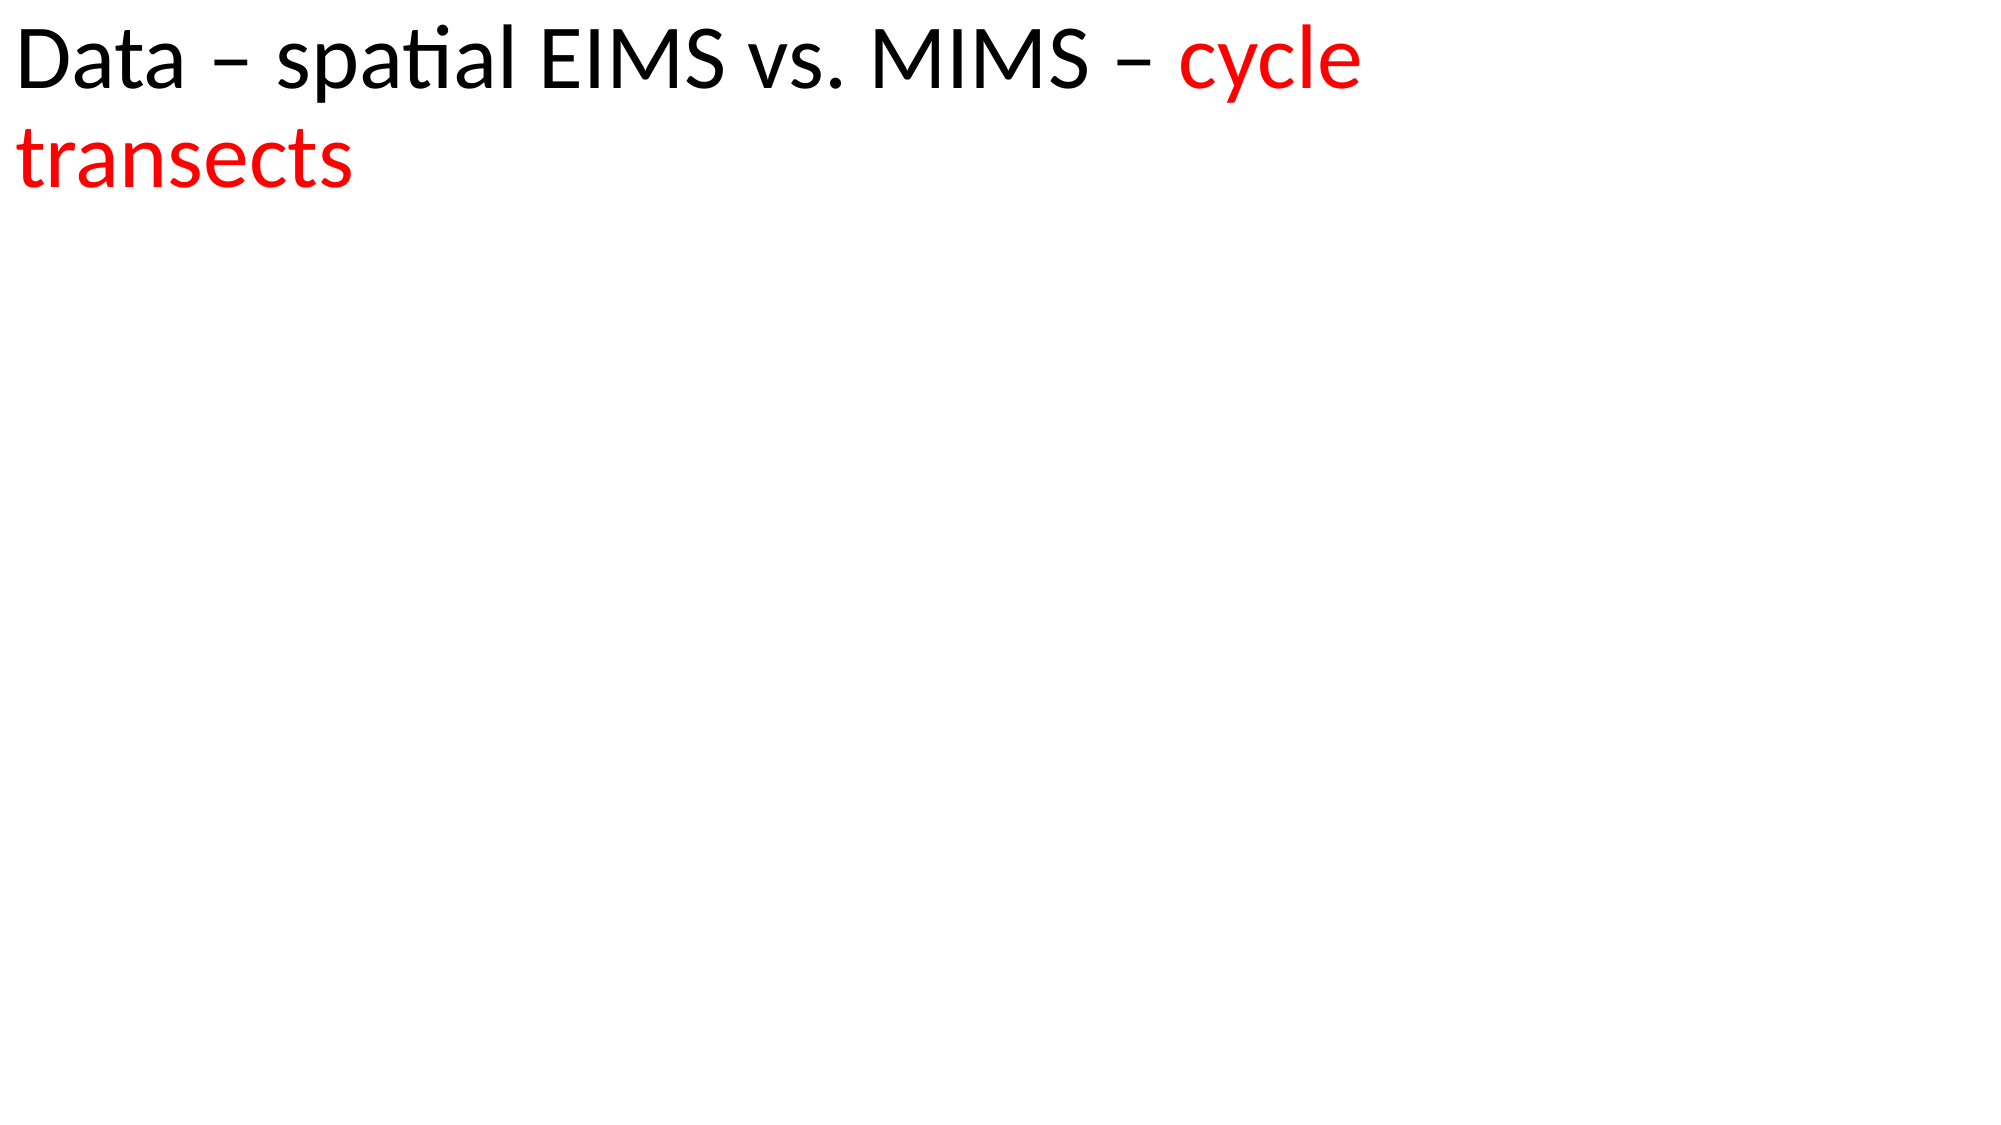

# Data – spatial EIMS vs. MIMS – cycle transects